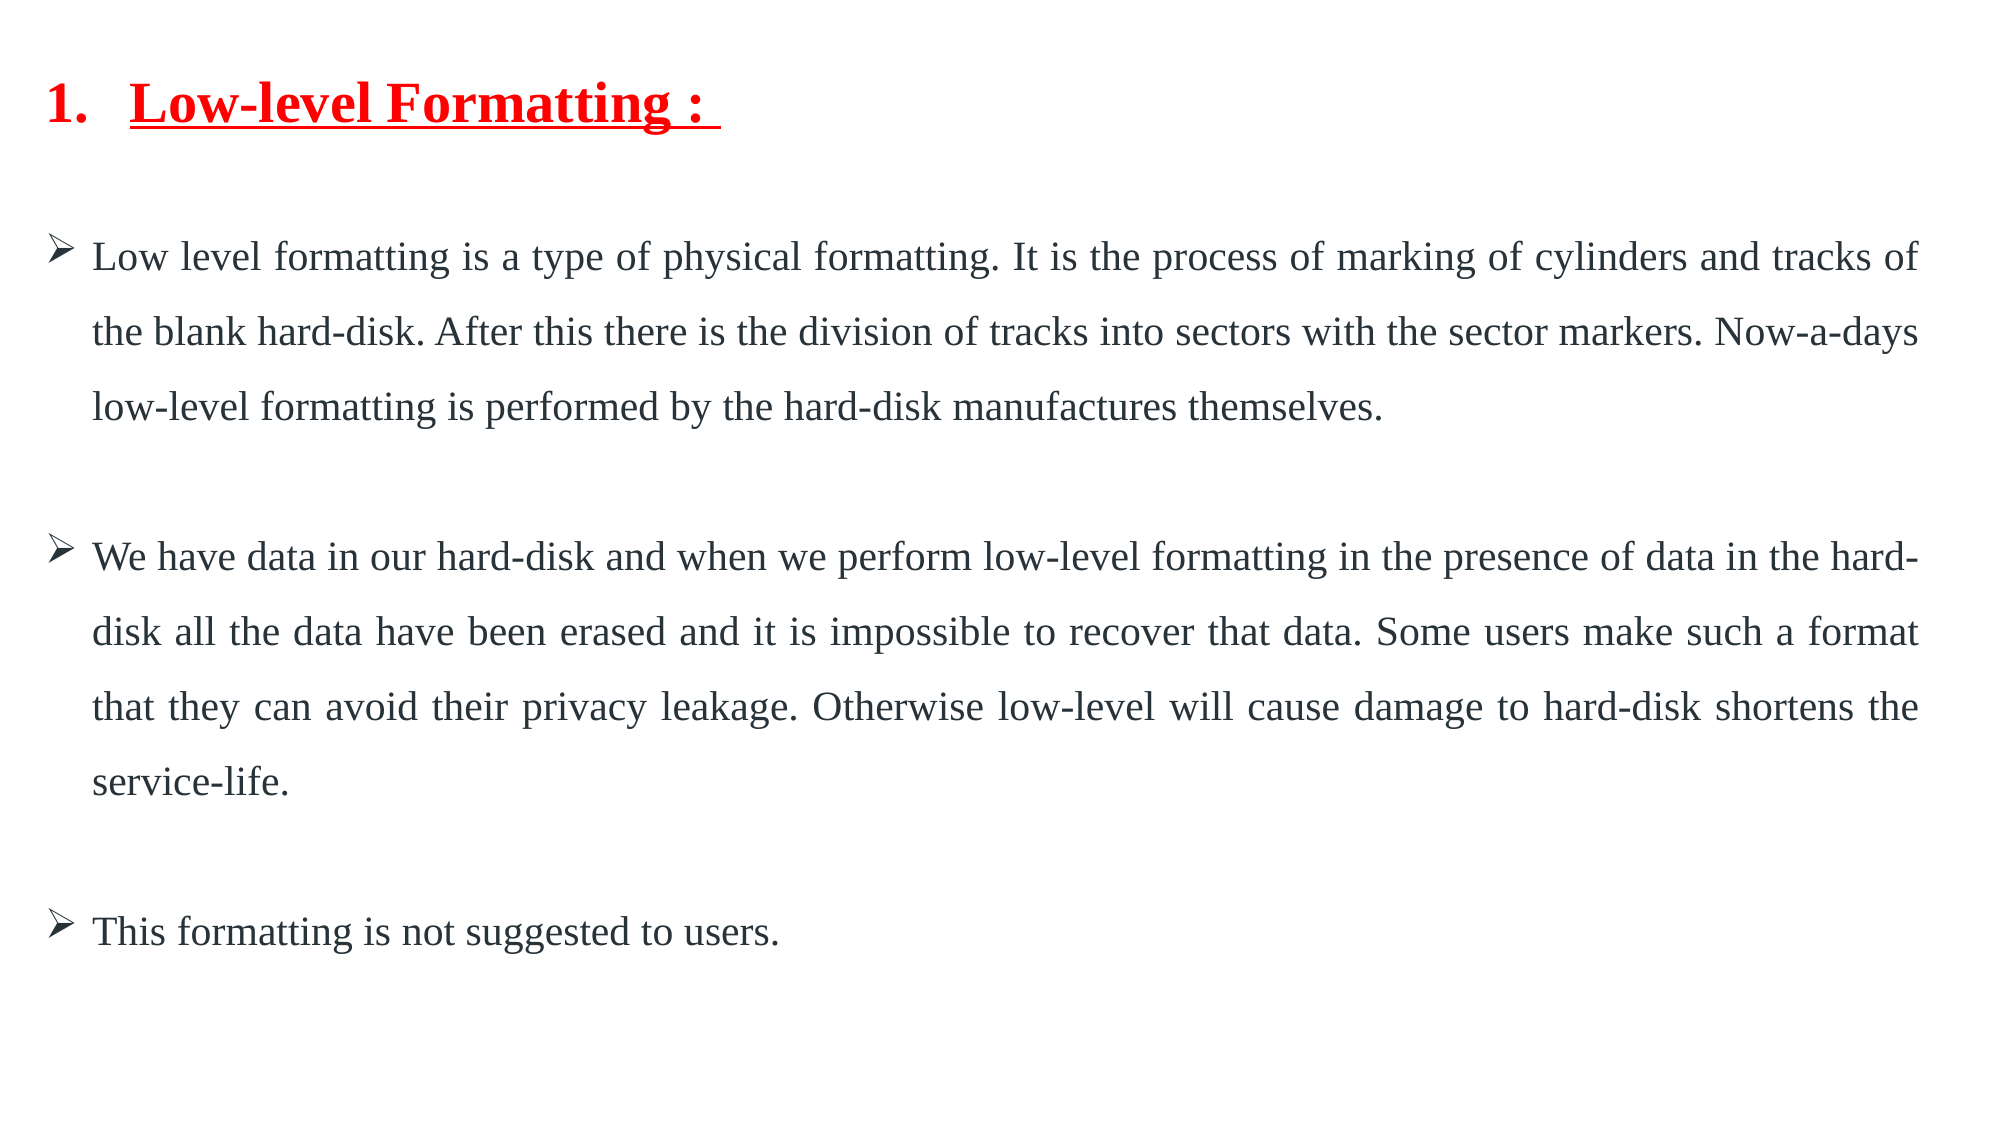

Low-level Formatting :

Low level formatting is a type of physical formatting. It is the process of marking of cylinders and tracks of the blank hard-disk. After this there is the division of tracks into sectors with the sector markers. Now-a-days low-level formatting is performed by the hard-disk manufactures themselves.

We have data in our hard-disk and when we perform low-level formatting in the presence of data in the hard-disk all the data have been erased and it is impossible to recover that data. Some users make such a format that they can avoid their privacy leakage. Otherwise low-level will cause damage to hard-disk shortens the service-life.

This formatting is not suggested to users.